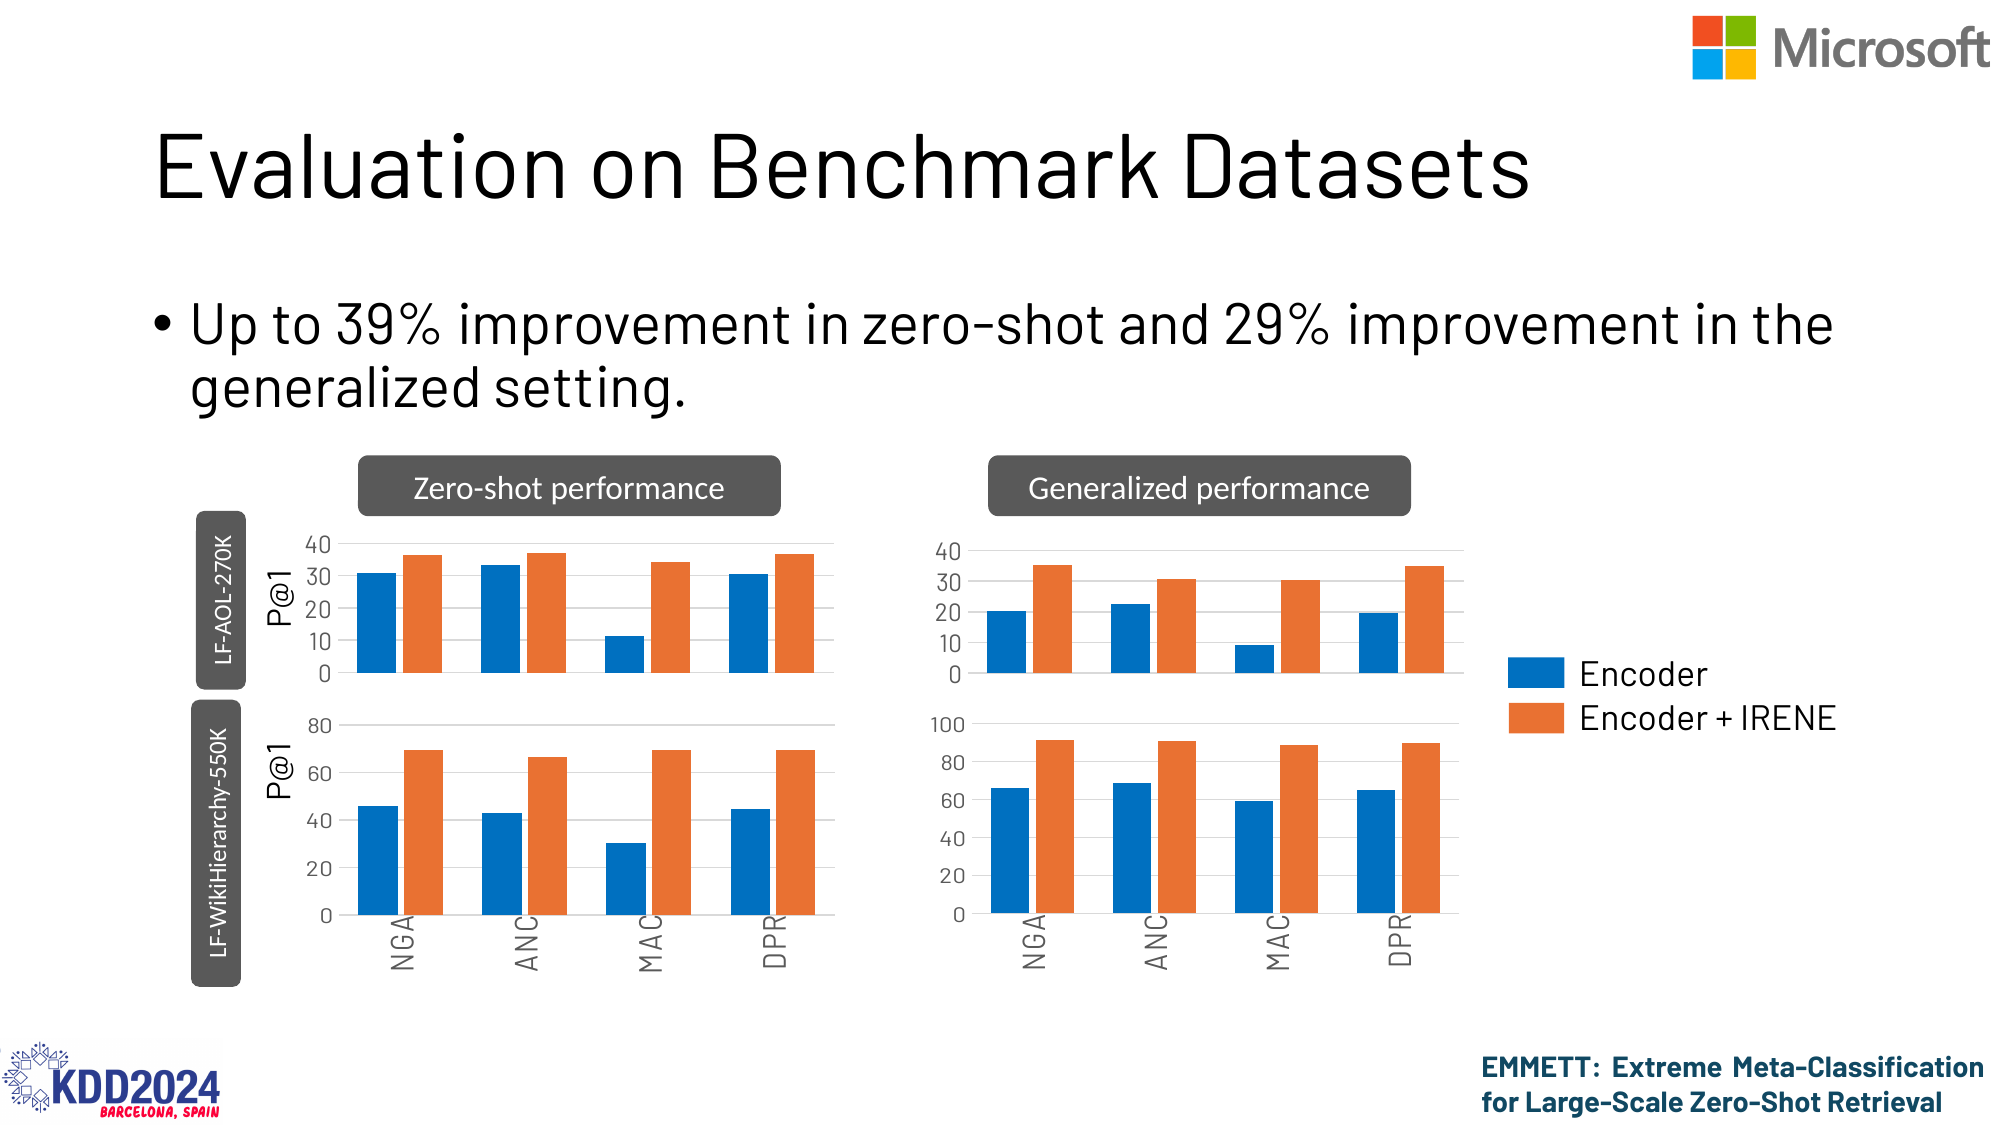

# Evaluation on Benchmark Datasets
Up to 39% improvement in zero-shot and 29% improvement in the  generalized setting.

Zero-shot performance
Generalized performance

### Chart

| Category | Encoder | Encoder + IRENE |
|---|---|---|
| NGAME | 30.9 | 36.47 |
| ANCE | 33.43 | 36.84 |
| MACLR | 11.31 | 34.32 |
| DPR | 30.38 | 36.8 |
LF-AOL-270K

### Chart

| Category | Encoder | Encoder + IRENE |
|---|---|---|
| NGAME | 46.01 | 69.29 |
| ANCE | 43.06 | 66.54 |
| MACLR | 30.37 | 69.45 |
| DPR | 44.84 | 69.65 |
P@1
LF-WikiHierarchy-550K

### Chart

| Category | Encoder | Encoder + IRENE |
|---|---|---|
| NGAME | 20.16 | 35.11 |
| ANCE | 22.63 | 30.84 |
| MACLR | 9.26 | 30.4 |
| DPR | 19.71 | 35.07 |
P@1

### Chart

| Category | Encoder | Encoder + IRENE |
|---|---|---|
| NGAME | 66.19 | 91.33 |
| ANCE | 68.76 | 90.72 |
| MACLR | 59.44 | 88.81 |
| DPR | 65.19 | 89.52 |
Encoder

Encoder + IRENE